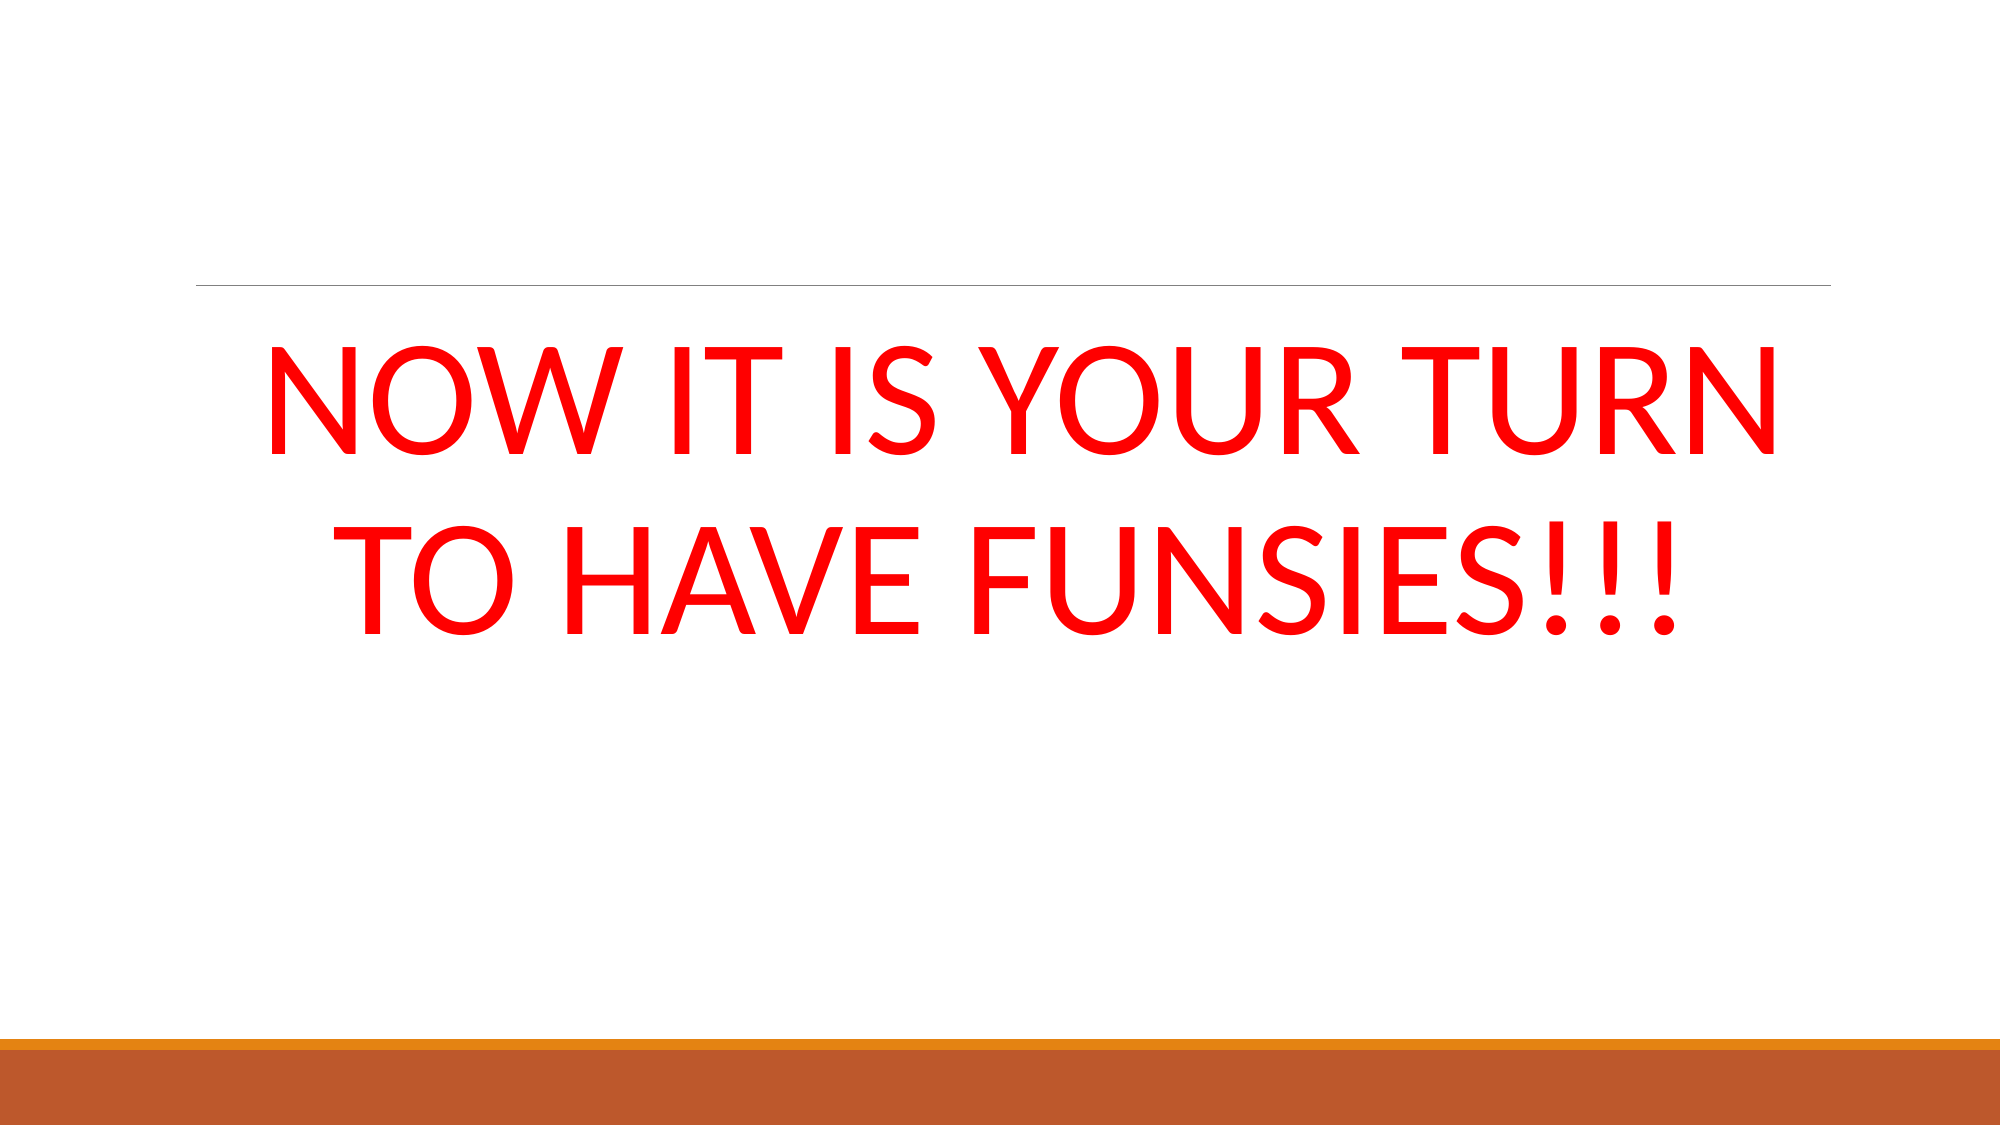

NOW IT IS YOUR TURN TO HAVE FUNSIES!!!